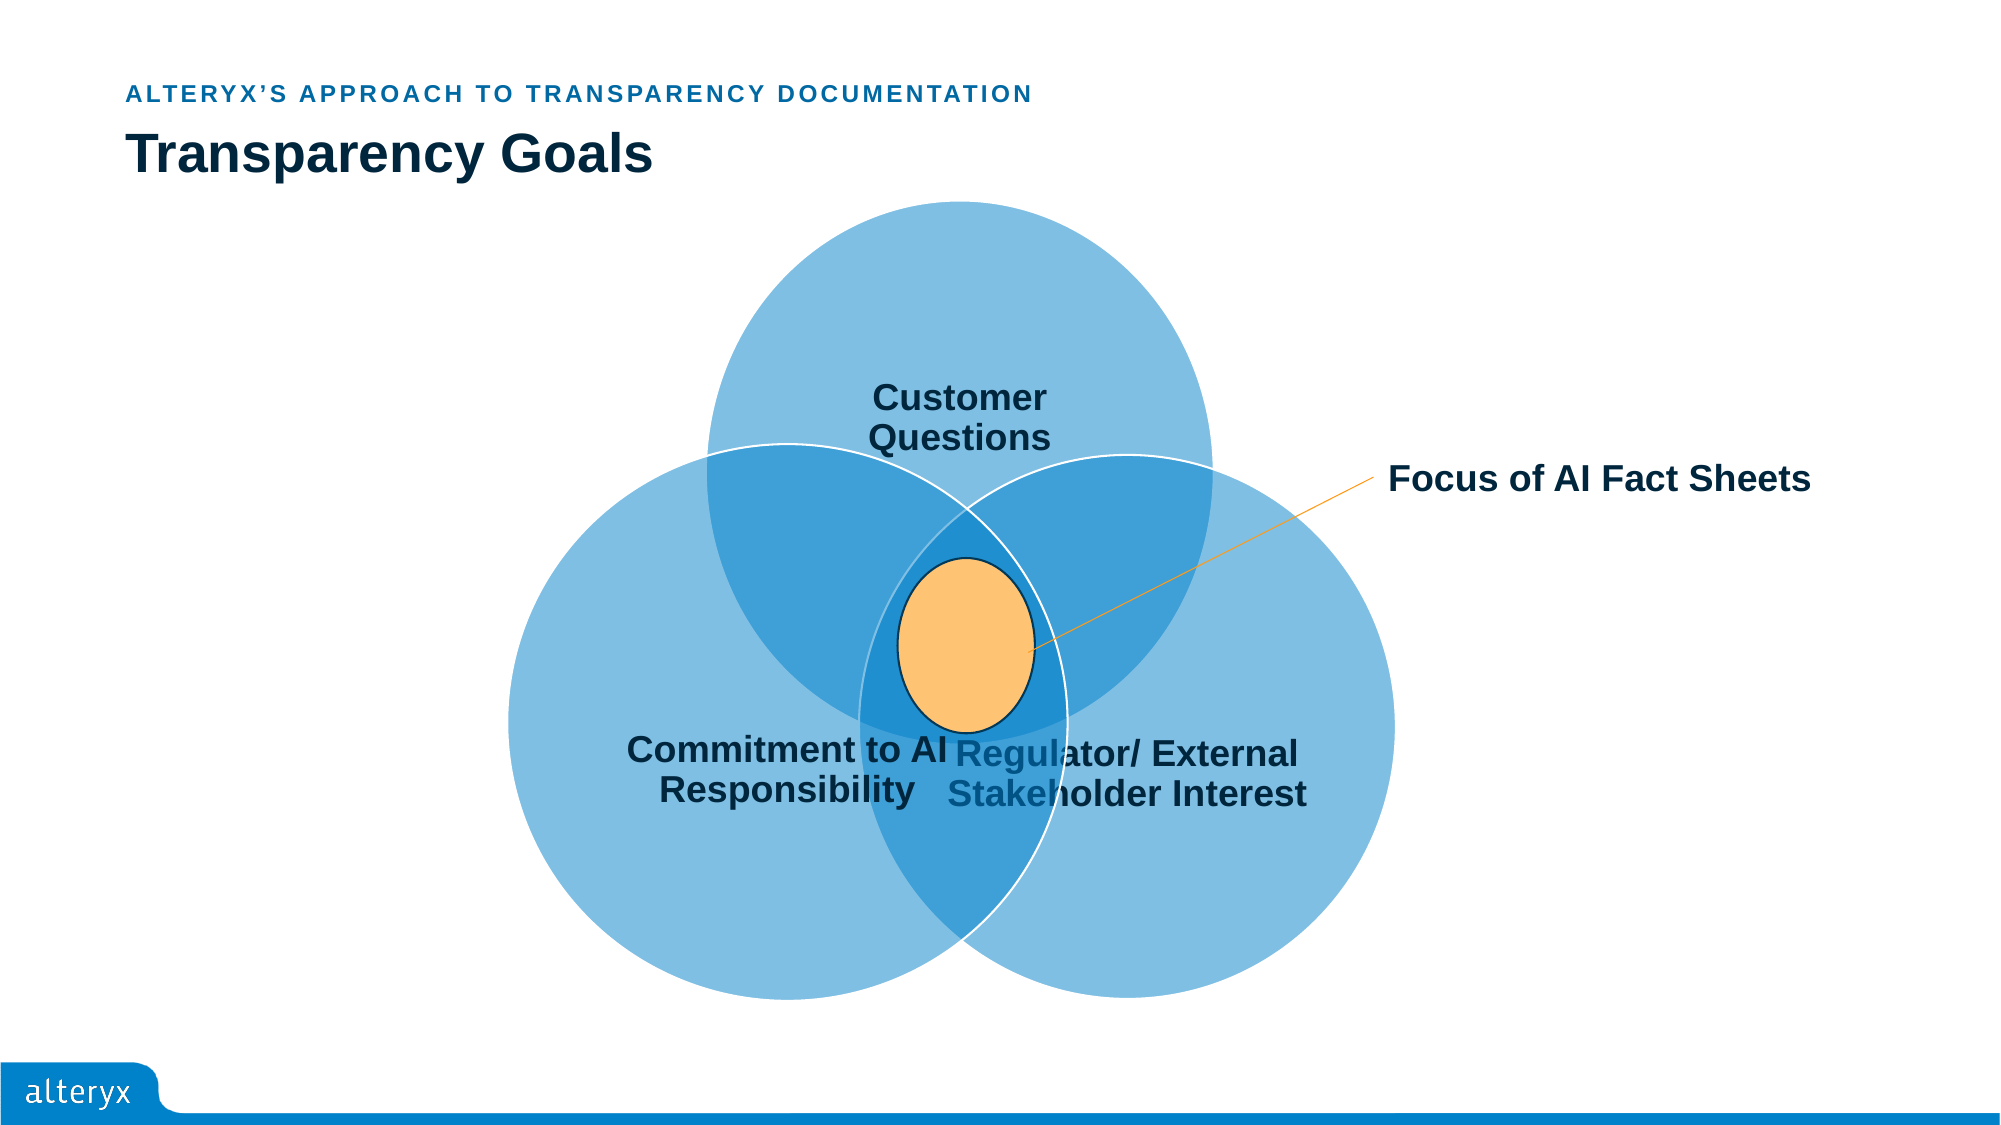

Alteryx’s Approach to Transparency Documentation
# Transparency Goals
Customer Questions

Regulator/ External Stakeholder Interest

Commitment to AI Responsibility
Focus of AI Fact Sheets